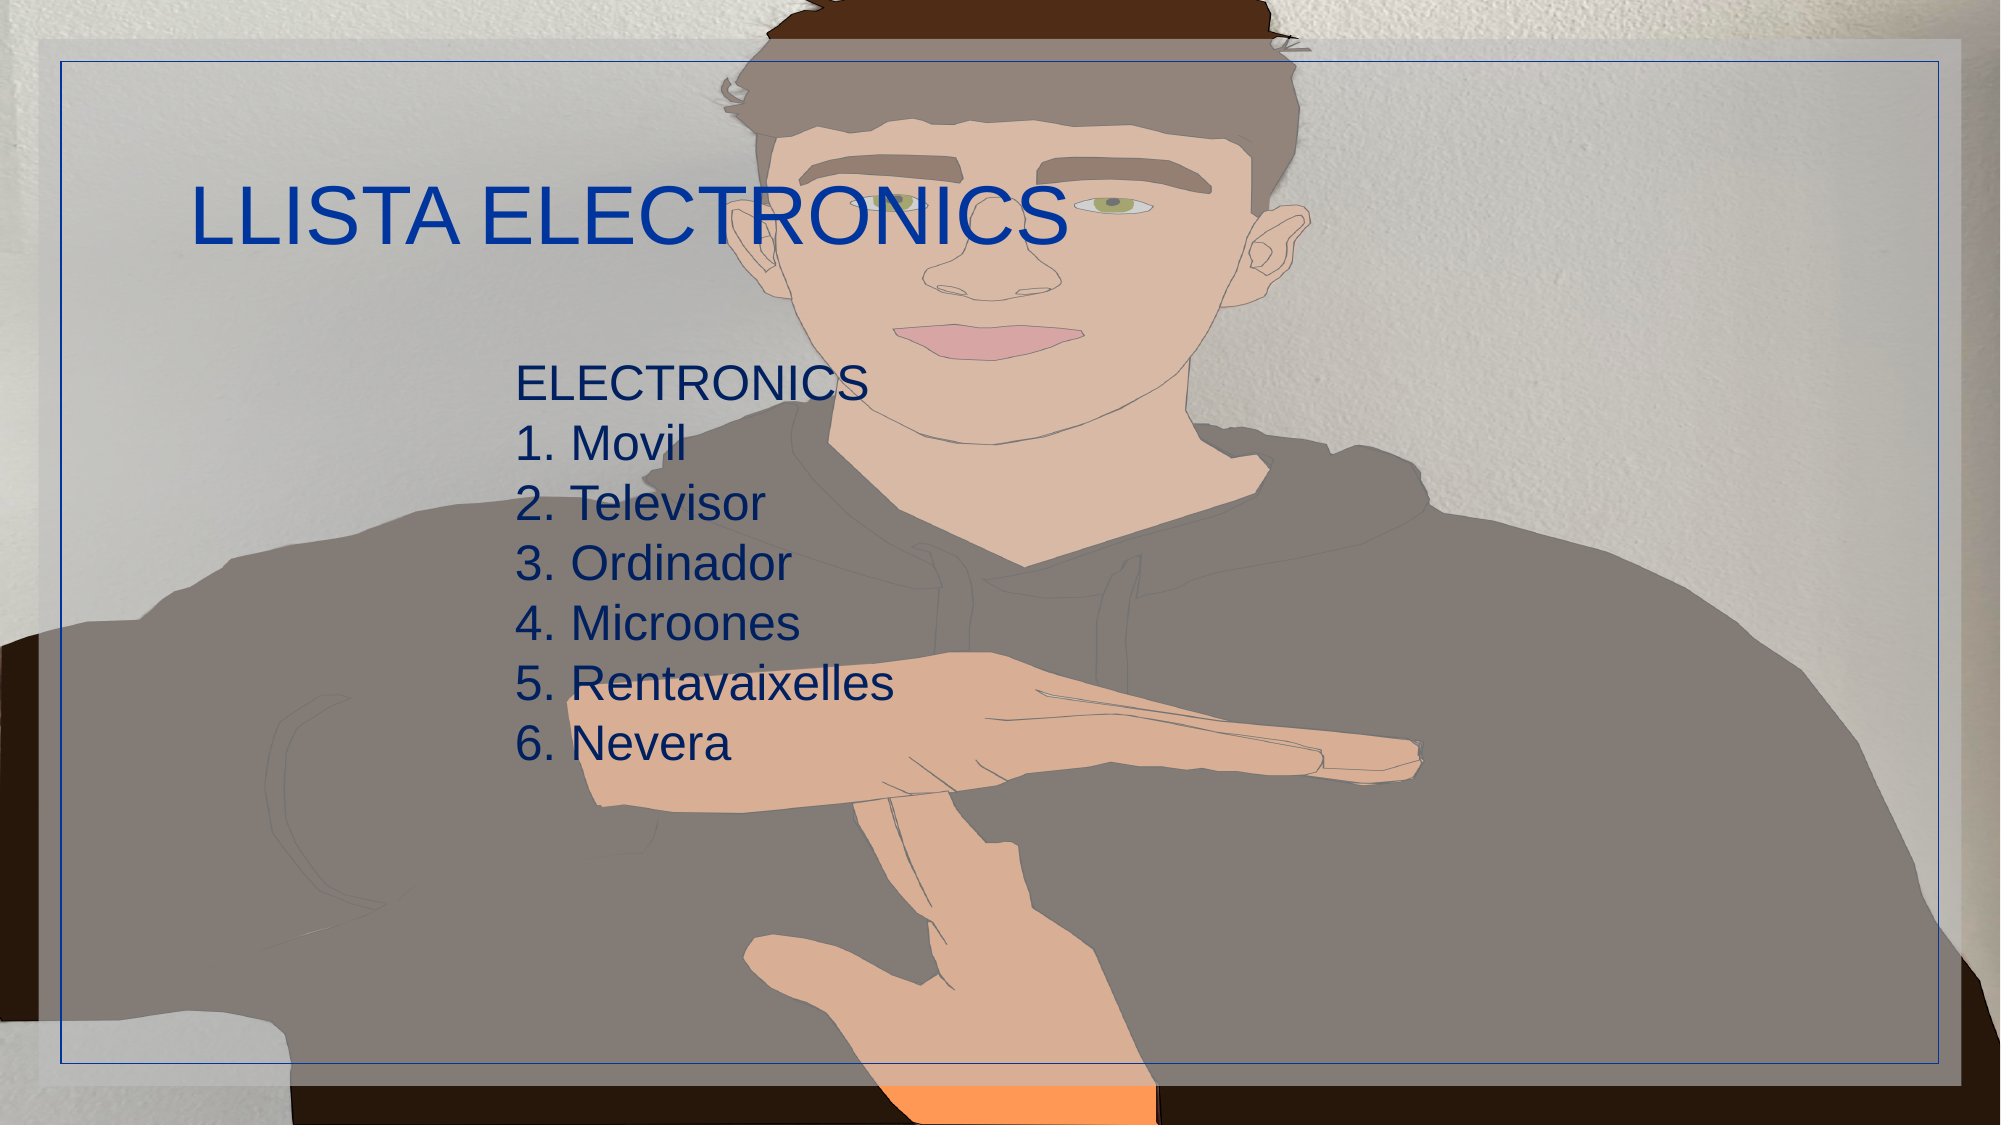

# LLISTA ELECTRONICS
ELECTRONICS
1. Movil
2. Televisor
3. Ordinador
4. Microones
5. Rentavaixelles
6. Nevera